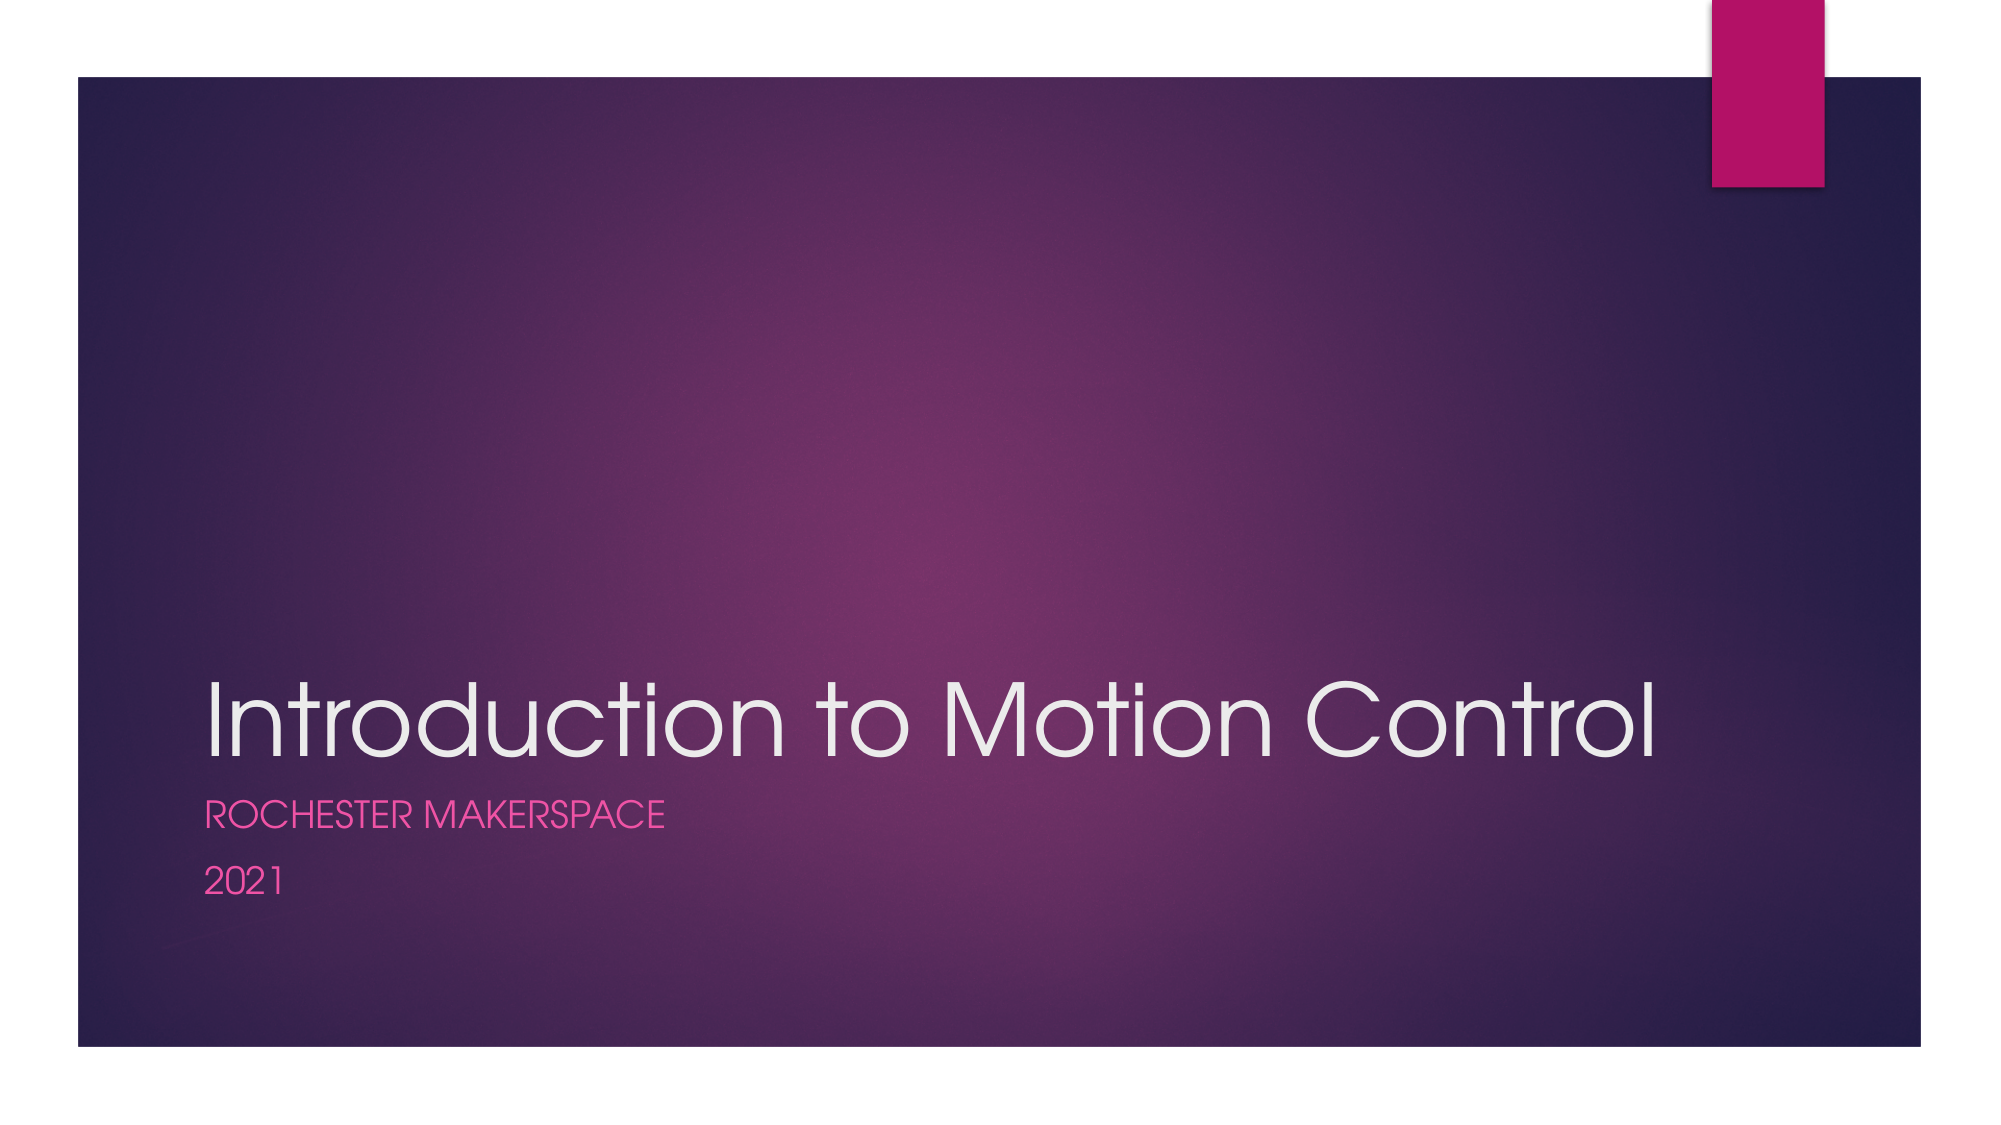

# Introduction to Motion Control
Rochester MakerSpace
2021